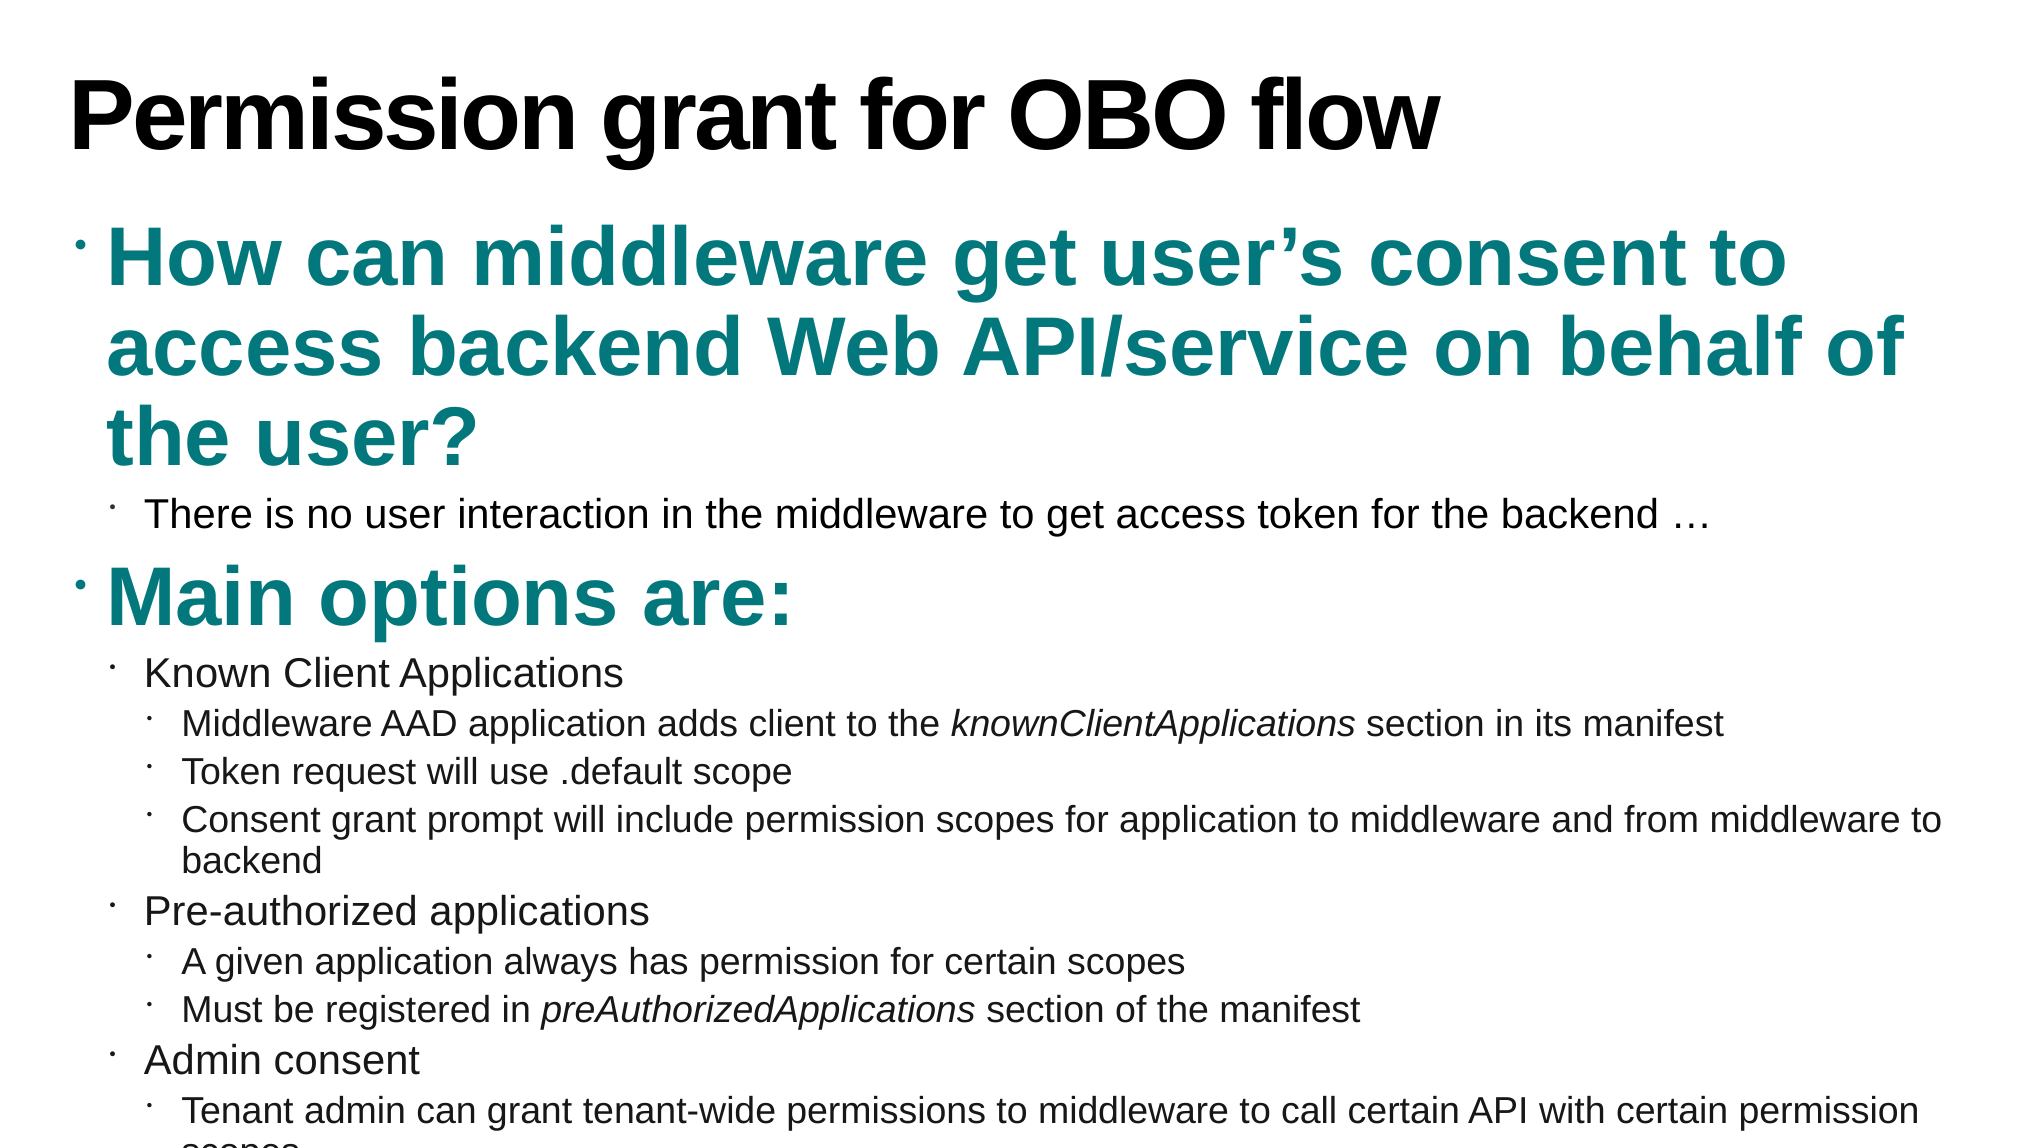

# Permission grant for OBO flow
How can middleware get user’s consent to access backend Web API/service on behalf of the user?
There is no user interaction in the middleware to get access token for the backend …
Main options are:
Known Client Applications
Middleware AAD application adds client to the knownClientApplications section in its manifest
Token request will use .default scope
Consent grant prompt will include permission scopes for application to middleware and from middleware to backend
Pre-authorized applications
A given application always has permission for certain scopes
Must be registered in preAuthorizedApplications section of the manifest
Admin consent
Tenant admin can grant tenant-wide permissions to middleware to call certain API with certain permission scopes